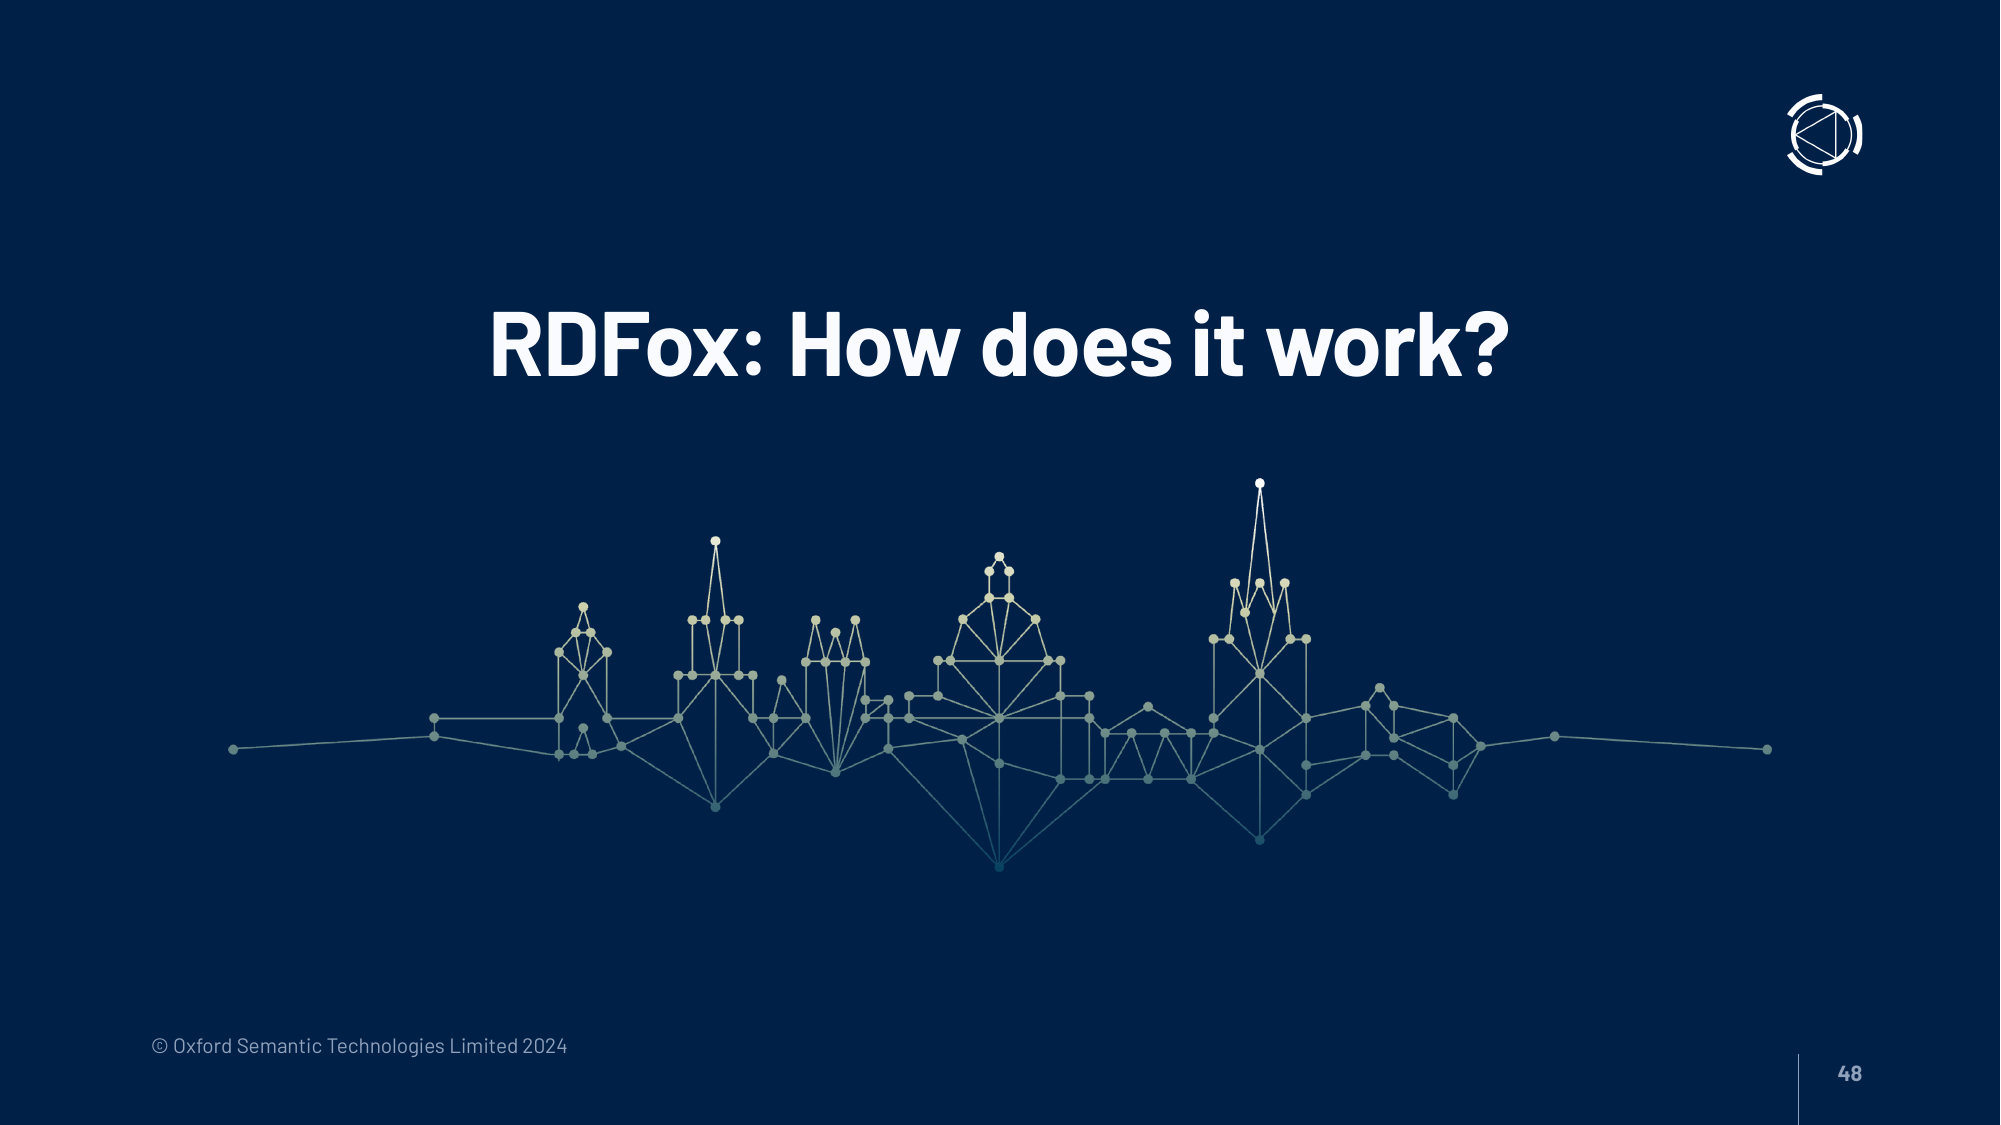

# RDFox: How does it work?
48